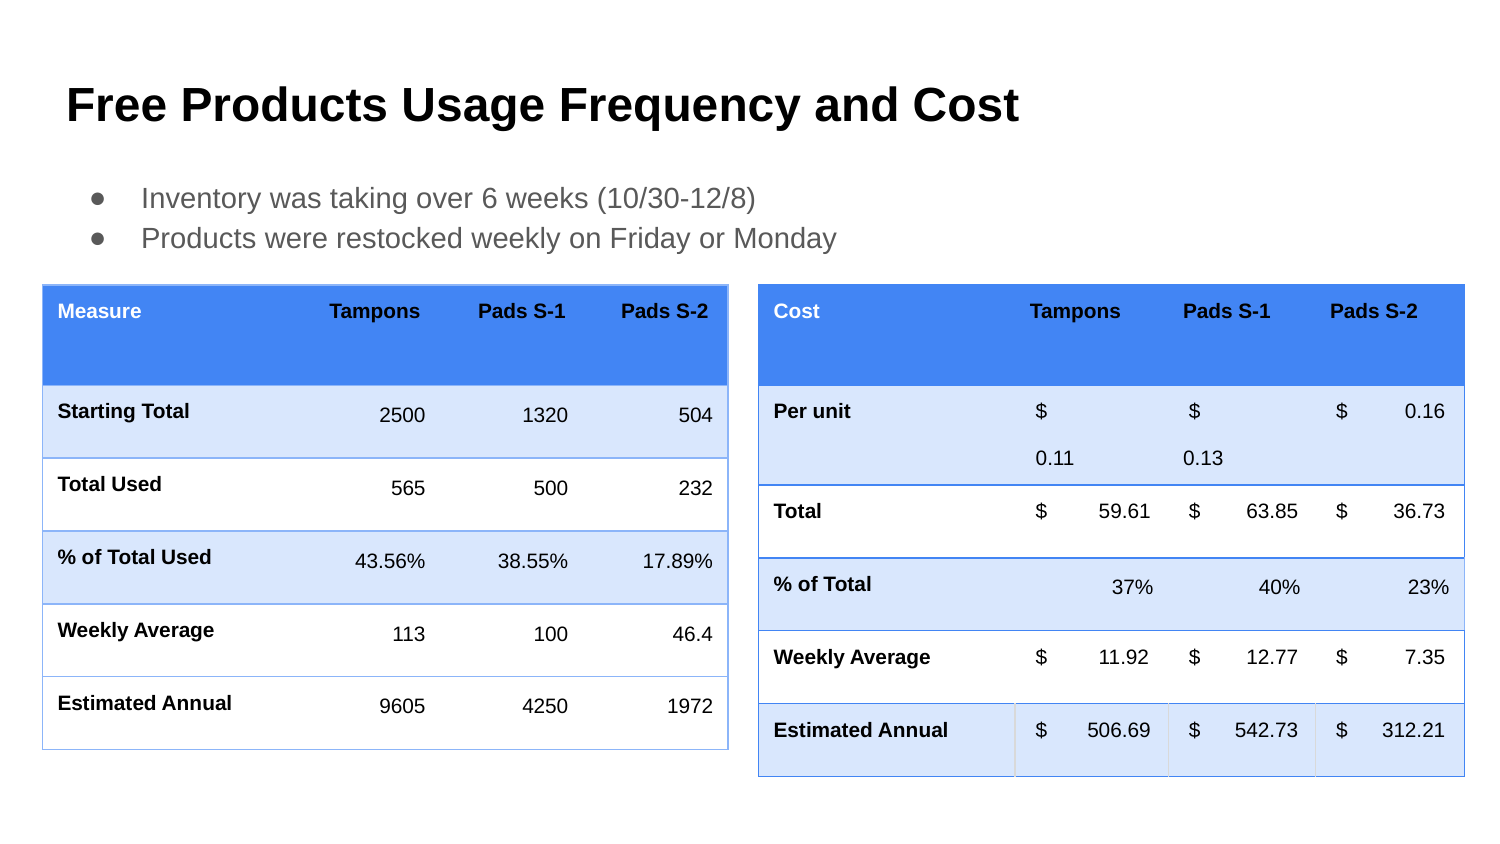

# Free Products Usage Frequency and Cost
Inventory was taking over 6 weeks (10/30-12/8)
Products were restocked weekly on Friday or Monday
| Measure | Tampons | Pads S-1 | Pads S-2 |
| --- | --- | --- | --- |
| Starting Total | 2500 | 1320 | 504 |
| Total Used | 565 | 500 | 232 |
| % of Total Used | 43.56% | 38.55% | 17.89% |
| Weekly Average | 113 | 100 | 46.4 |
| Estimated Annual | 9605 | 4250 | 1972 |
| Cost | Tampons | Pads S-1 | Pads S-2 |
| --- | --- | --- | --- |
| Per unit | $ 0.11 | $ 0.13 | $ 0.16 |
| Total | $ 59.61 | $ 63.85 | $ 36.73 |
| % of Total | 37% | 40% | 23% |
| Weekly Average | $ 11.92 | $ 12.77 | $ 7.35 |
| Estimated Annual | $ 506.69 | $ 542.73 | $ 312.21 |